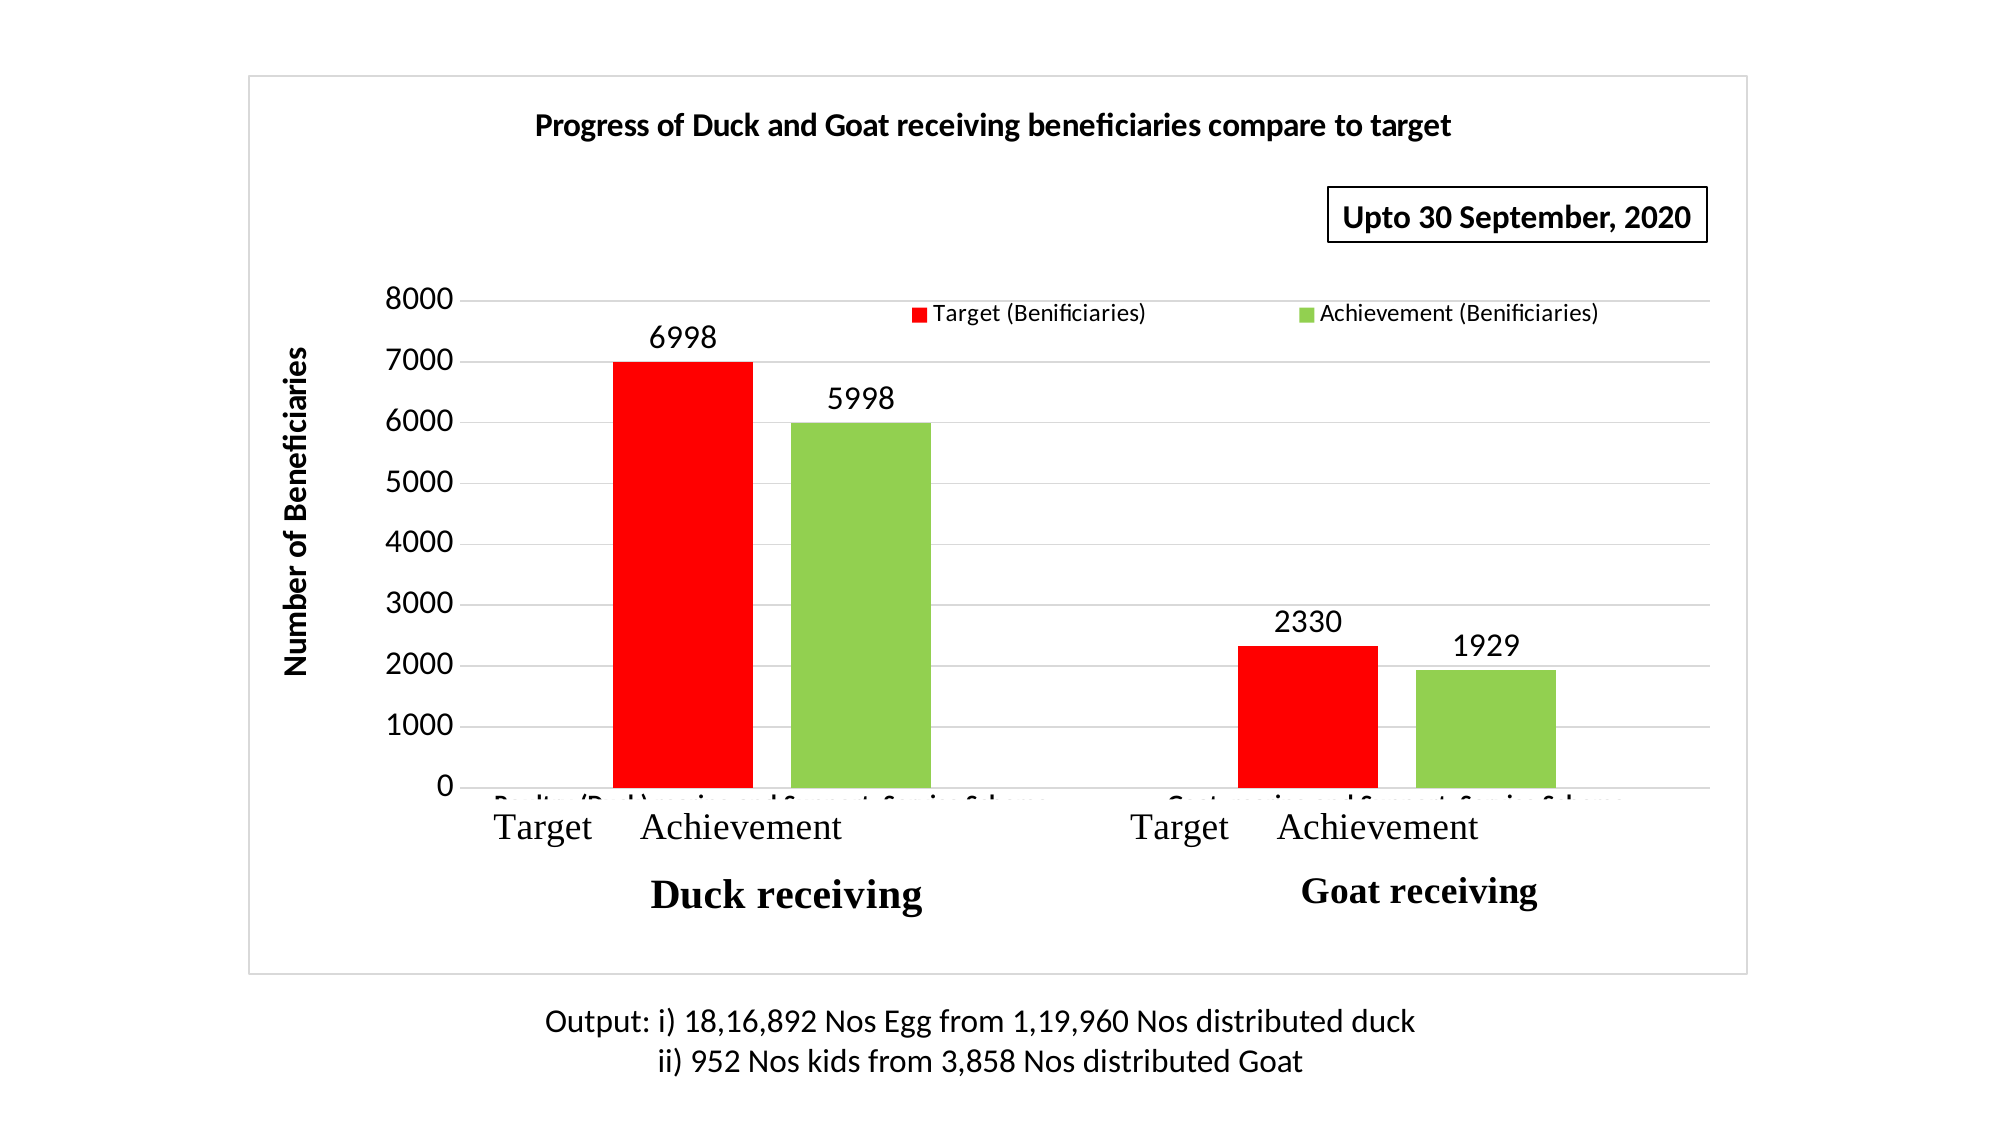

### Chart: Progress of Duck and Goat receiving beneficiaries compare to target

| Category | Target (Benificiaries) | Achievement (Benificiaries) |
|---|---|---|
| Poultry (Duck) rearing and Support  Service Scheme | 6998.0 | 5998.0 |
| Goat  rearing and Support  Service Scheme | 2330.0 | 1929.0 |
Upto 30 September, 2020
Output: i) 18,16,892 Nos Egg from 1,19,960 Nos distributed duck
               ii) 952 Nos kids from 3,858 Nos distributed Goat